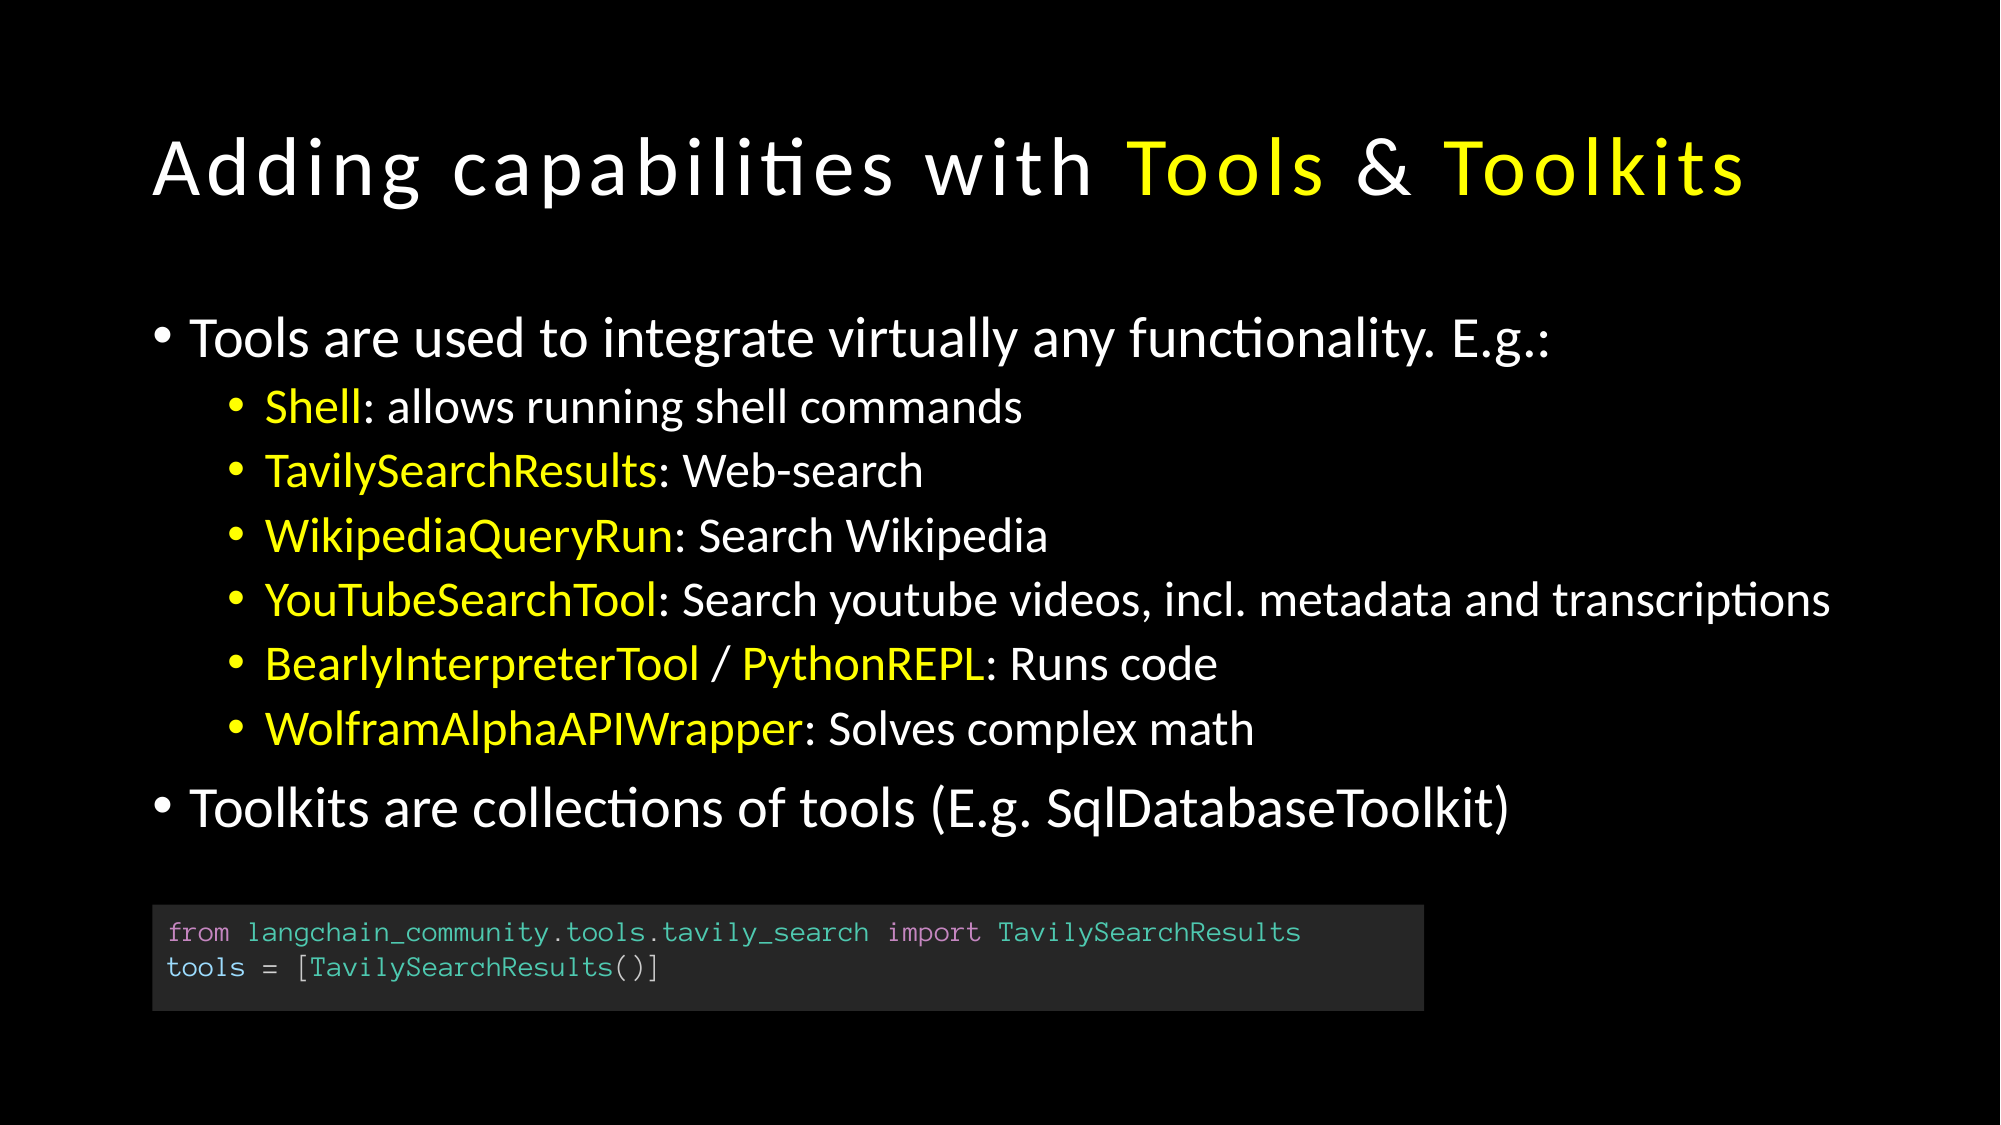

# Adding capabilities with Tools & Toolkits
Tools are used to integrate virtually any functionality. E.g.:
Shell: allows running shell commands
TavilySearchResults: Web-search
WikipediaQueryRun: Search Wikipedia
YouTubeSearchTool: Search youtube videos, incl. metadata and transcriptions
BearlyInterpreterTool / PythonREPL: Runs code
WolframAlphaAPIWrapper: Solves complex math
Toolkits are collections of tools (E.g. SqlDatabaseToolkit)
from langchain_community.tools.tavily_search import TavilySearchResults
tools = [TavilySearchResults()]